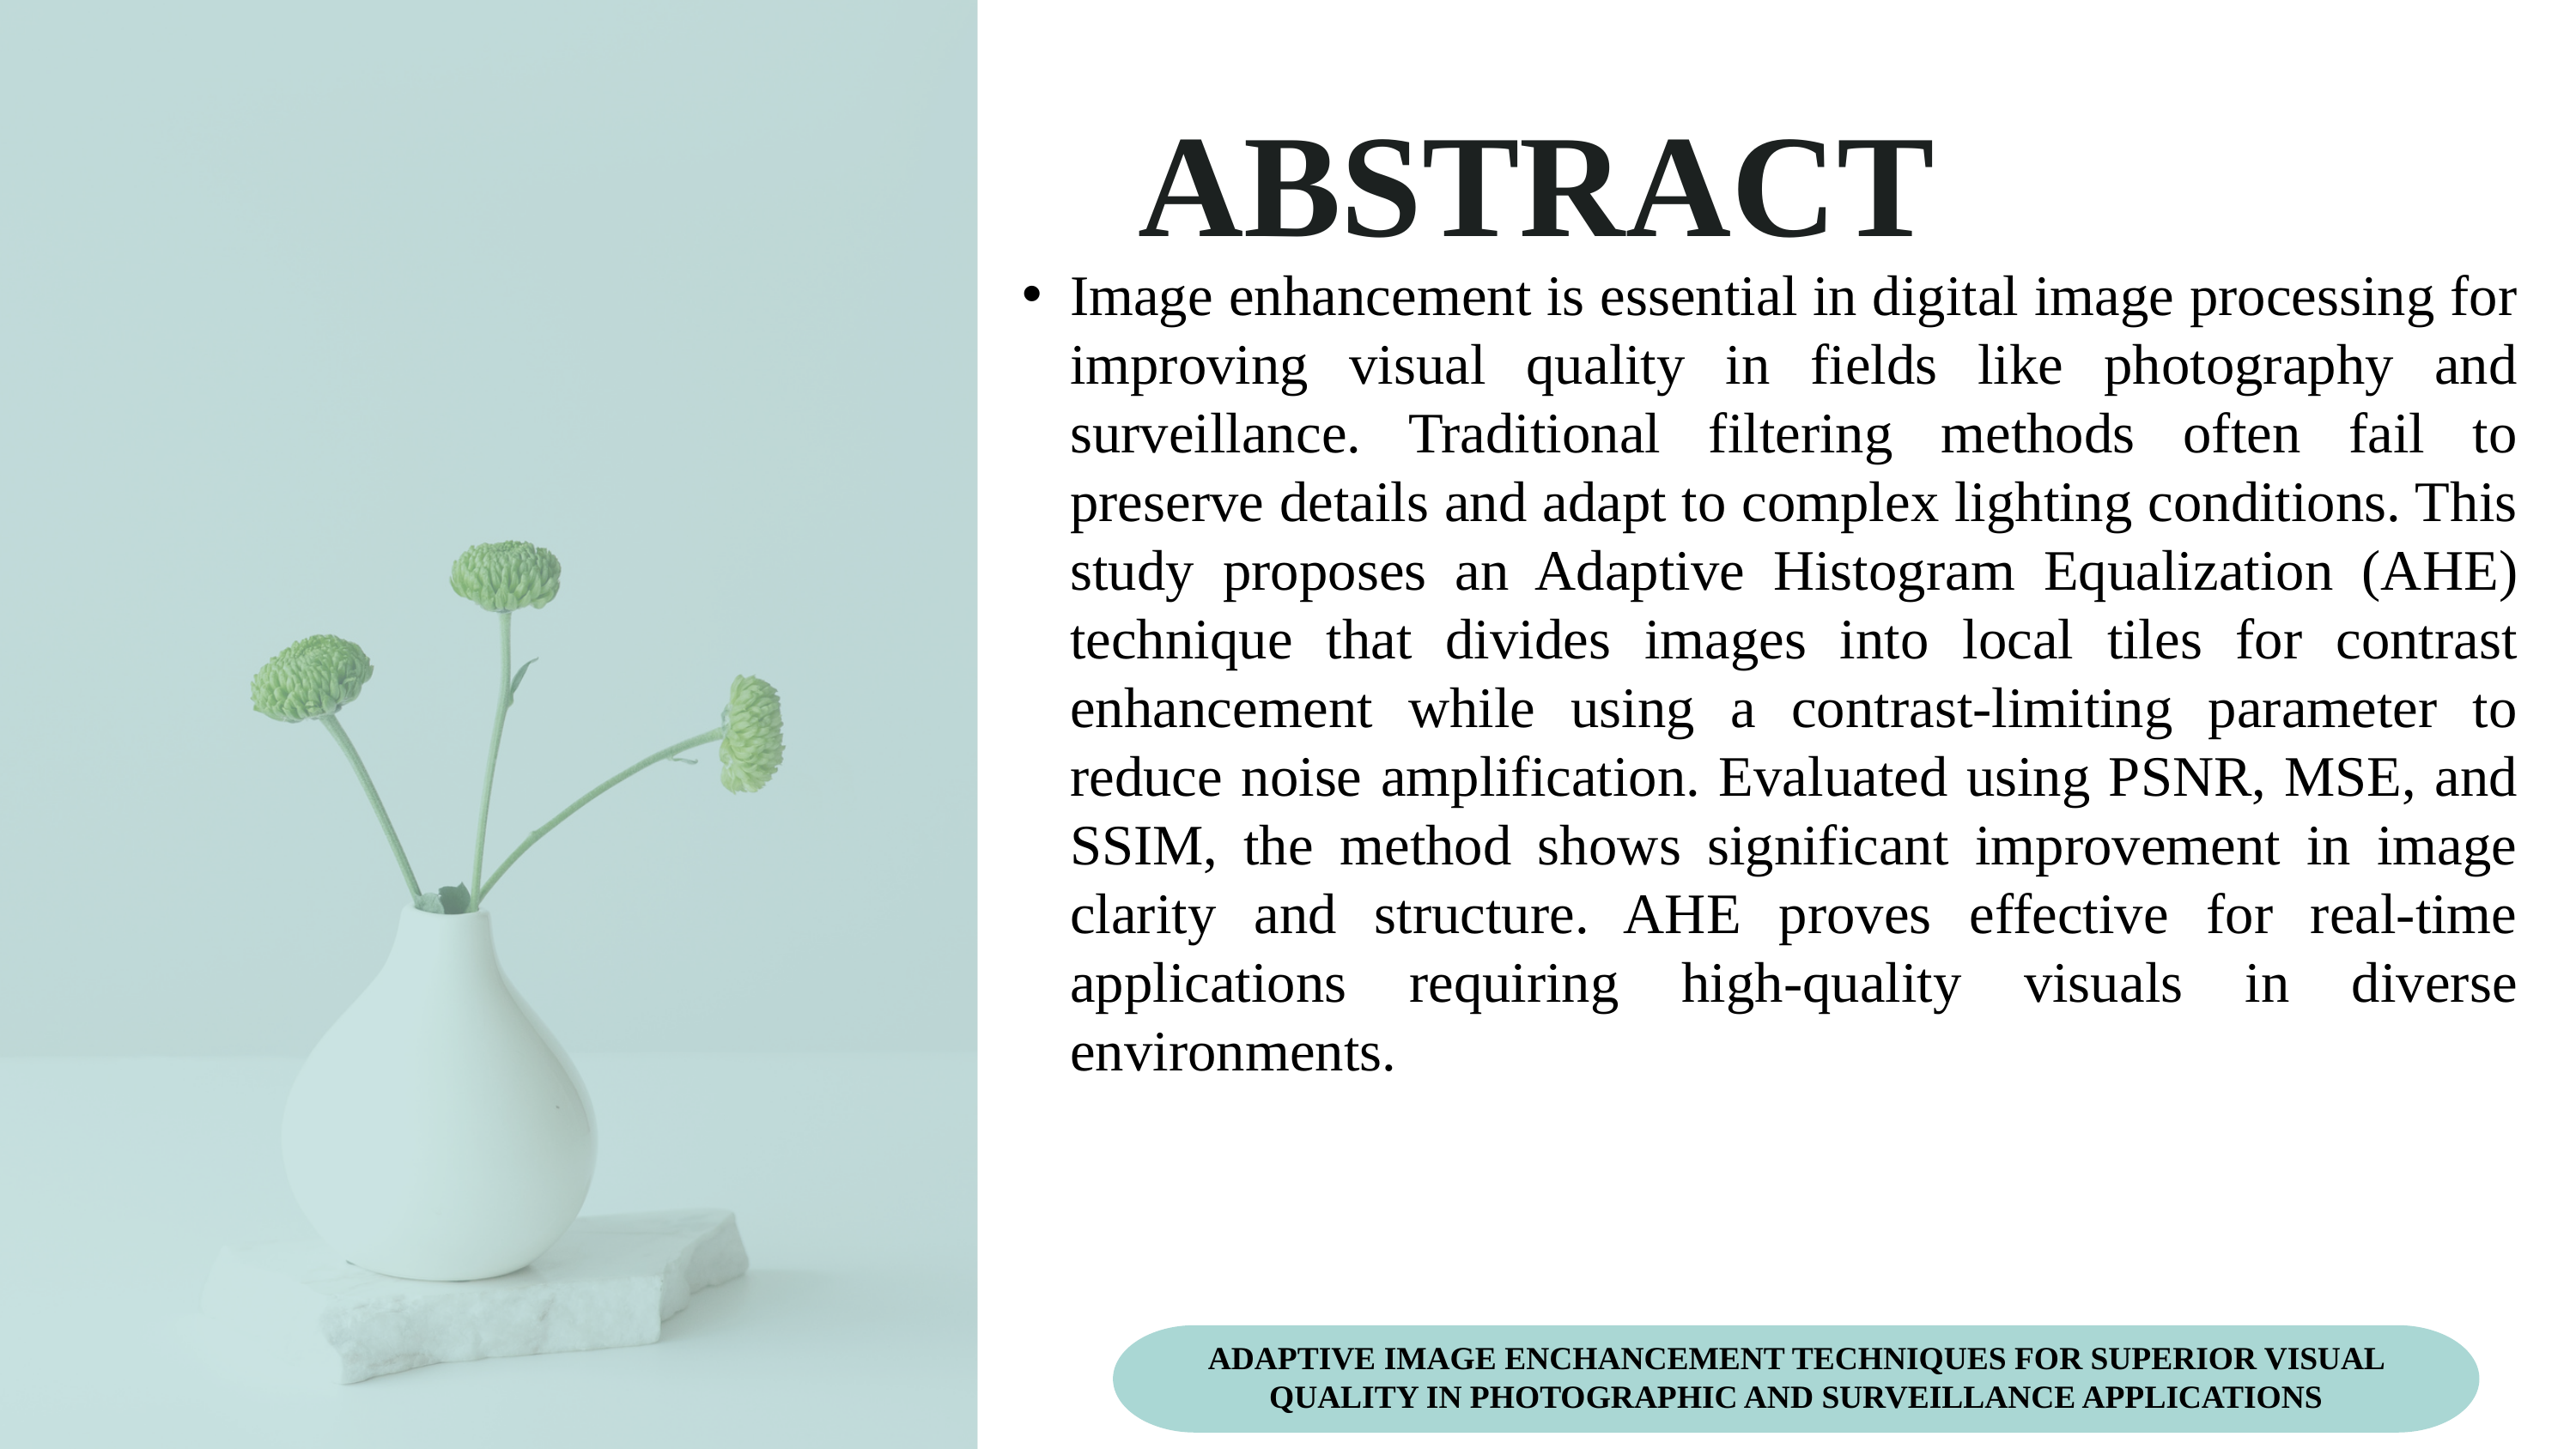

ABSTRACT
Image enhancement is essential in digital image processing for improving visual quality in fields like photography and surveillance. Traditional filtering methods often fail to preserve details and adapt to complex lighting conditions. This study proposes an Adaptive Histogram Equalization (AHE) technique that divides images into local tiles for contrast enhancement while using a contrast-limiting parameter to reduce noise amplification. Evaluated using PSNR, MSE, and SSIM, the method shows significant improvement in image clarity and structure. AHE proves effective for real-time applications requiring high-quality visuals in diverse environments.

ADAPTIVE IMAGE ENCHANCEMENT TECHNIQUES FOR SUPERIOR VISUAL QUALITY IN PHOTOGRAPHIC AND SURVEILLANCE APPLICATIONS